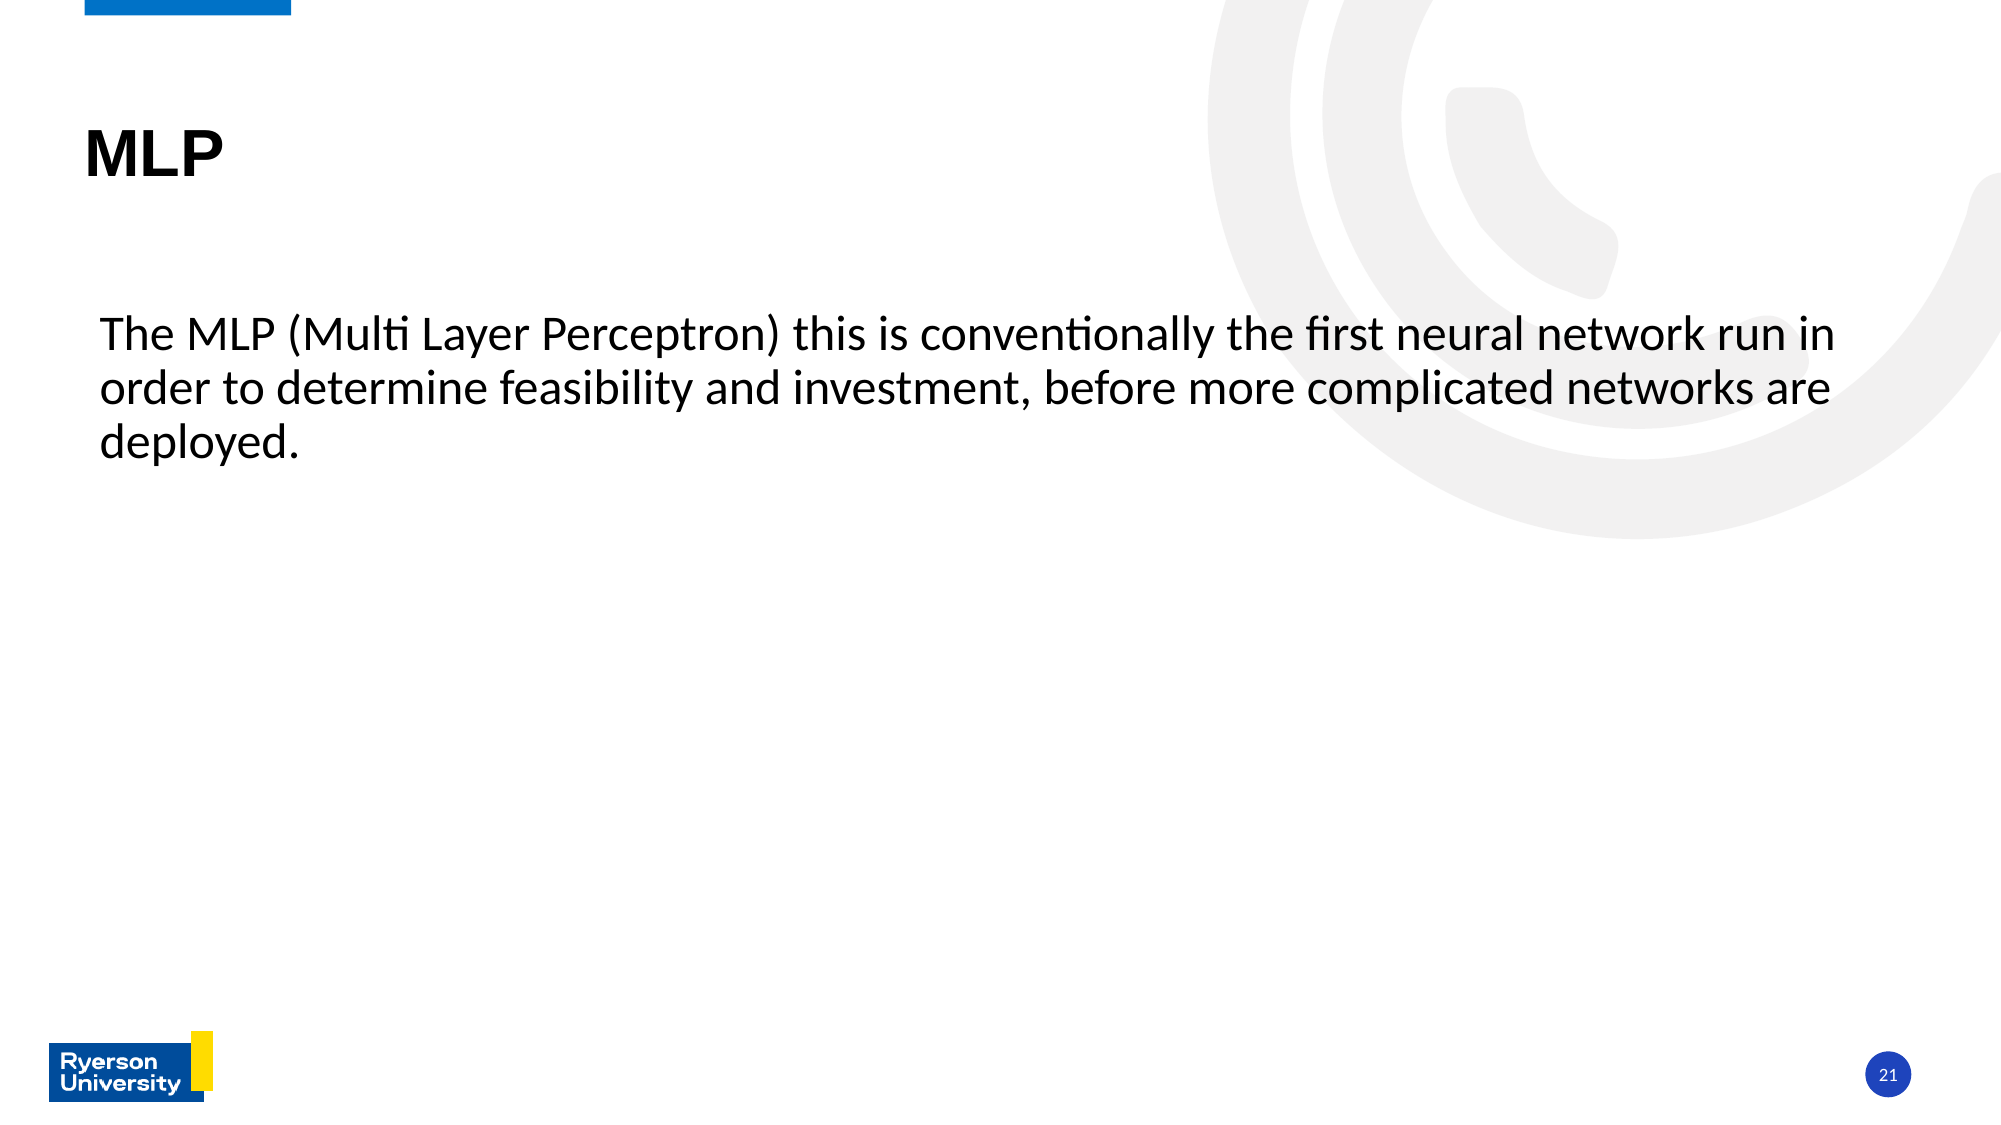

# MLP
The MLP (Multi Layer Perceptron) this is conventionally the first neural network run in order to determine feasibility and investment, before more complicated networks are deployed.

21